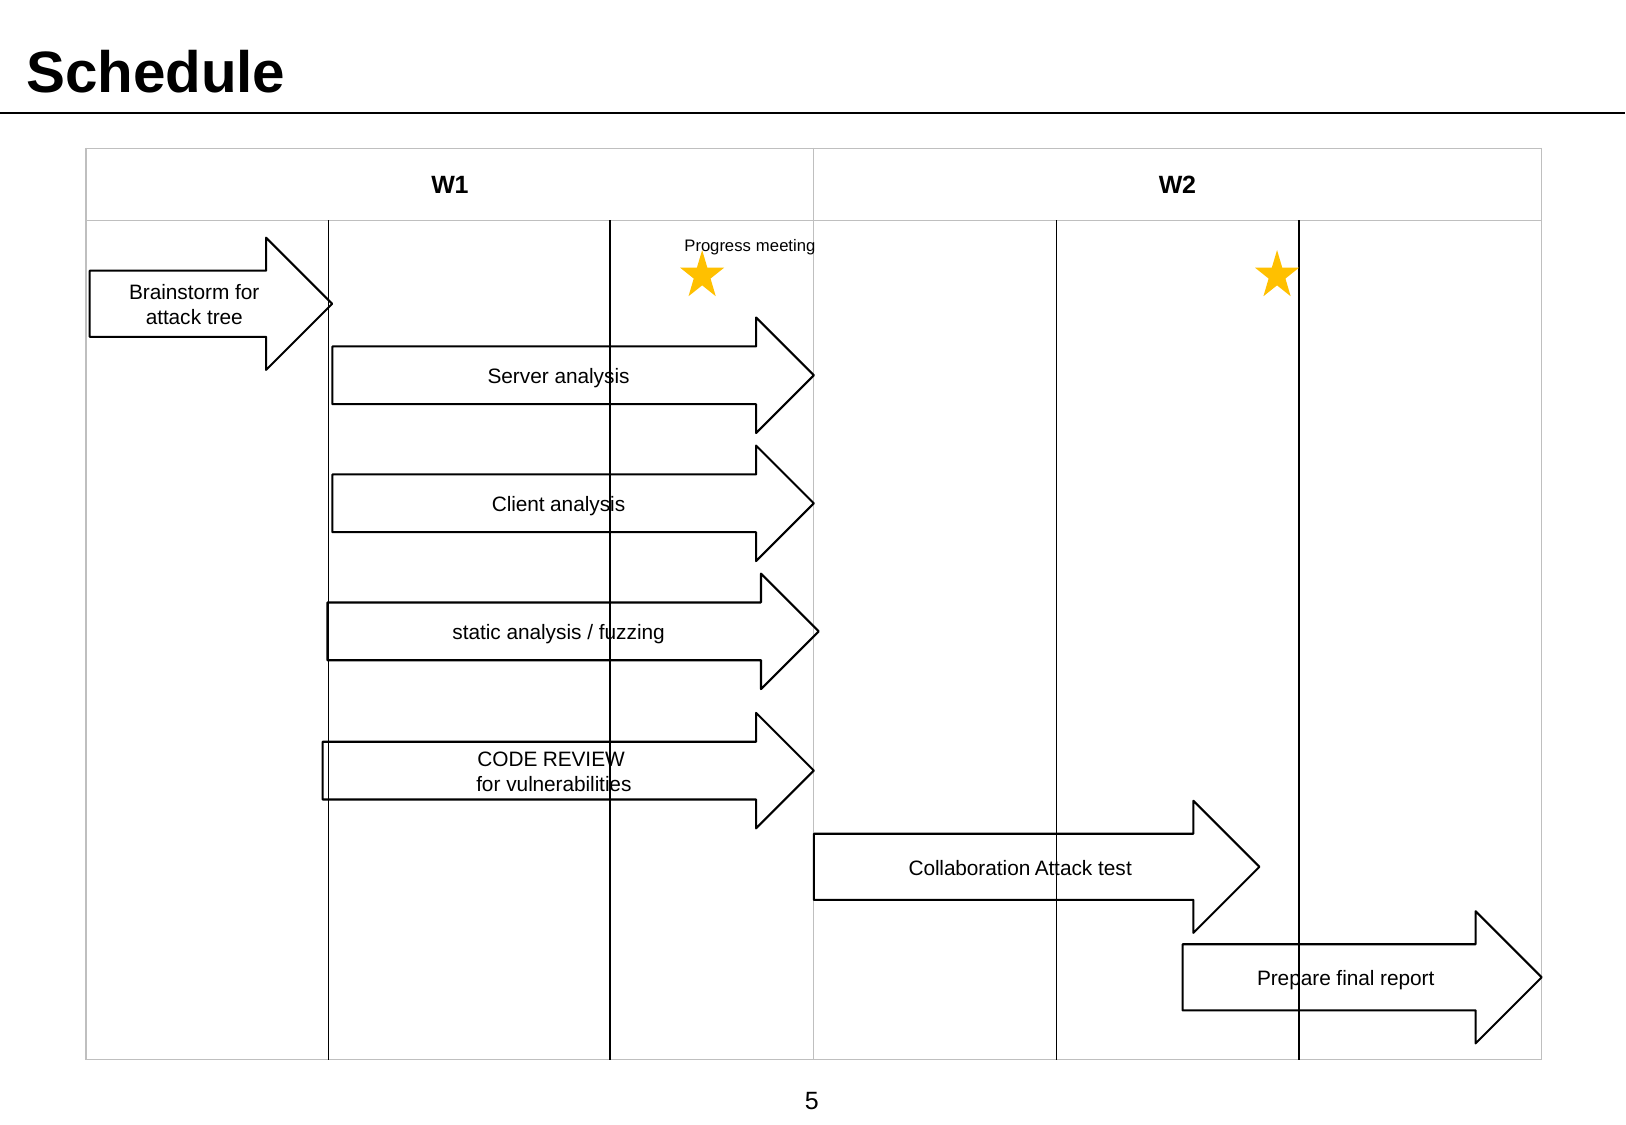

Schedule
| W1 |  |  | W2 |  |  |
| --- | --- | --- | --- | --- | --- |
|  |  |  |  |  |  |
Progress meeting
Brainstorm for attack tree

Server analysis
Client analysis
static analysis / fuzzing
CODE REVIEW
for vulnerabilities
Collaboration Attack test
Prepare final report
5